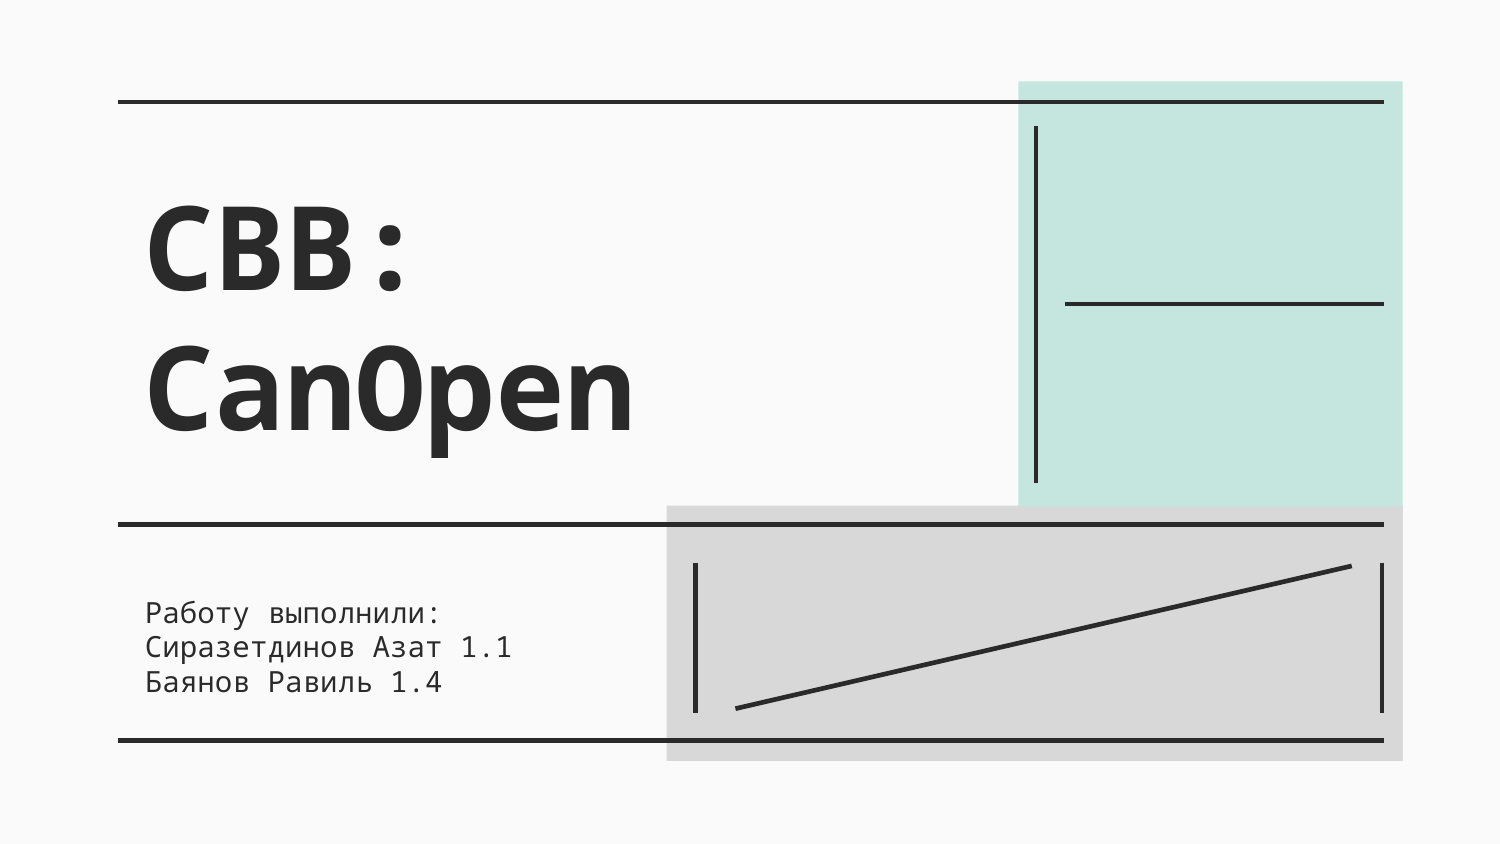

# СВВ: CanOpen

Работу выполнили:
Сиразетдинов Азат 1.1
Баянов Равиль 1.4